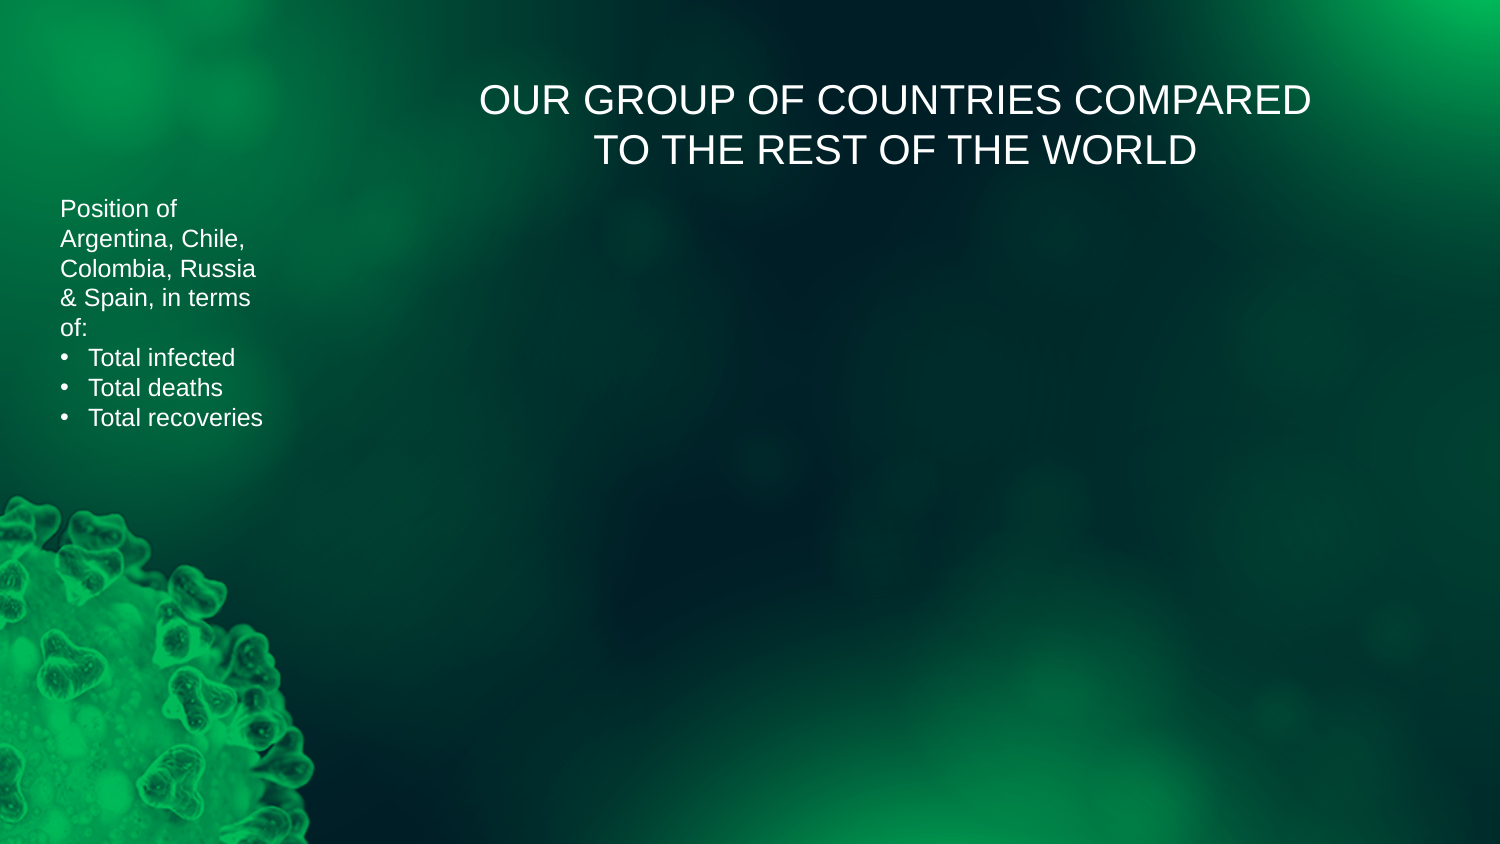

# OUR GROUP OF COUNTRIES COMPARED TO THE REST OF THE WORLD
Position of Argentina, Chile, Colombia, Russia & Spain, in terms of:
Total infected
Total deaths
Total recoveries